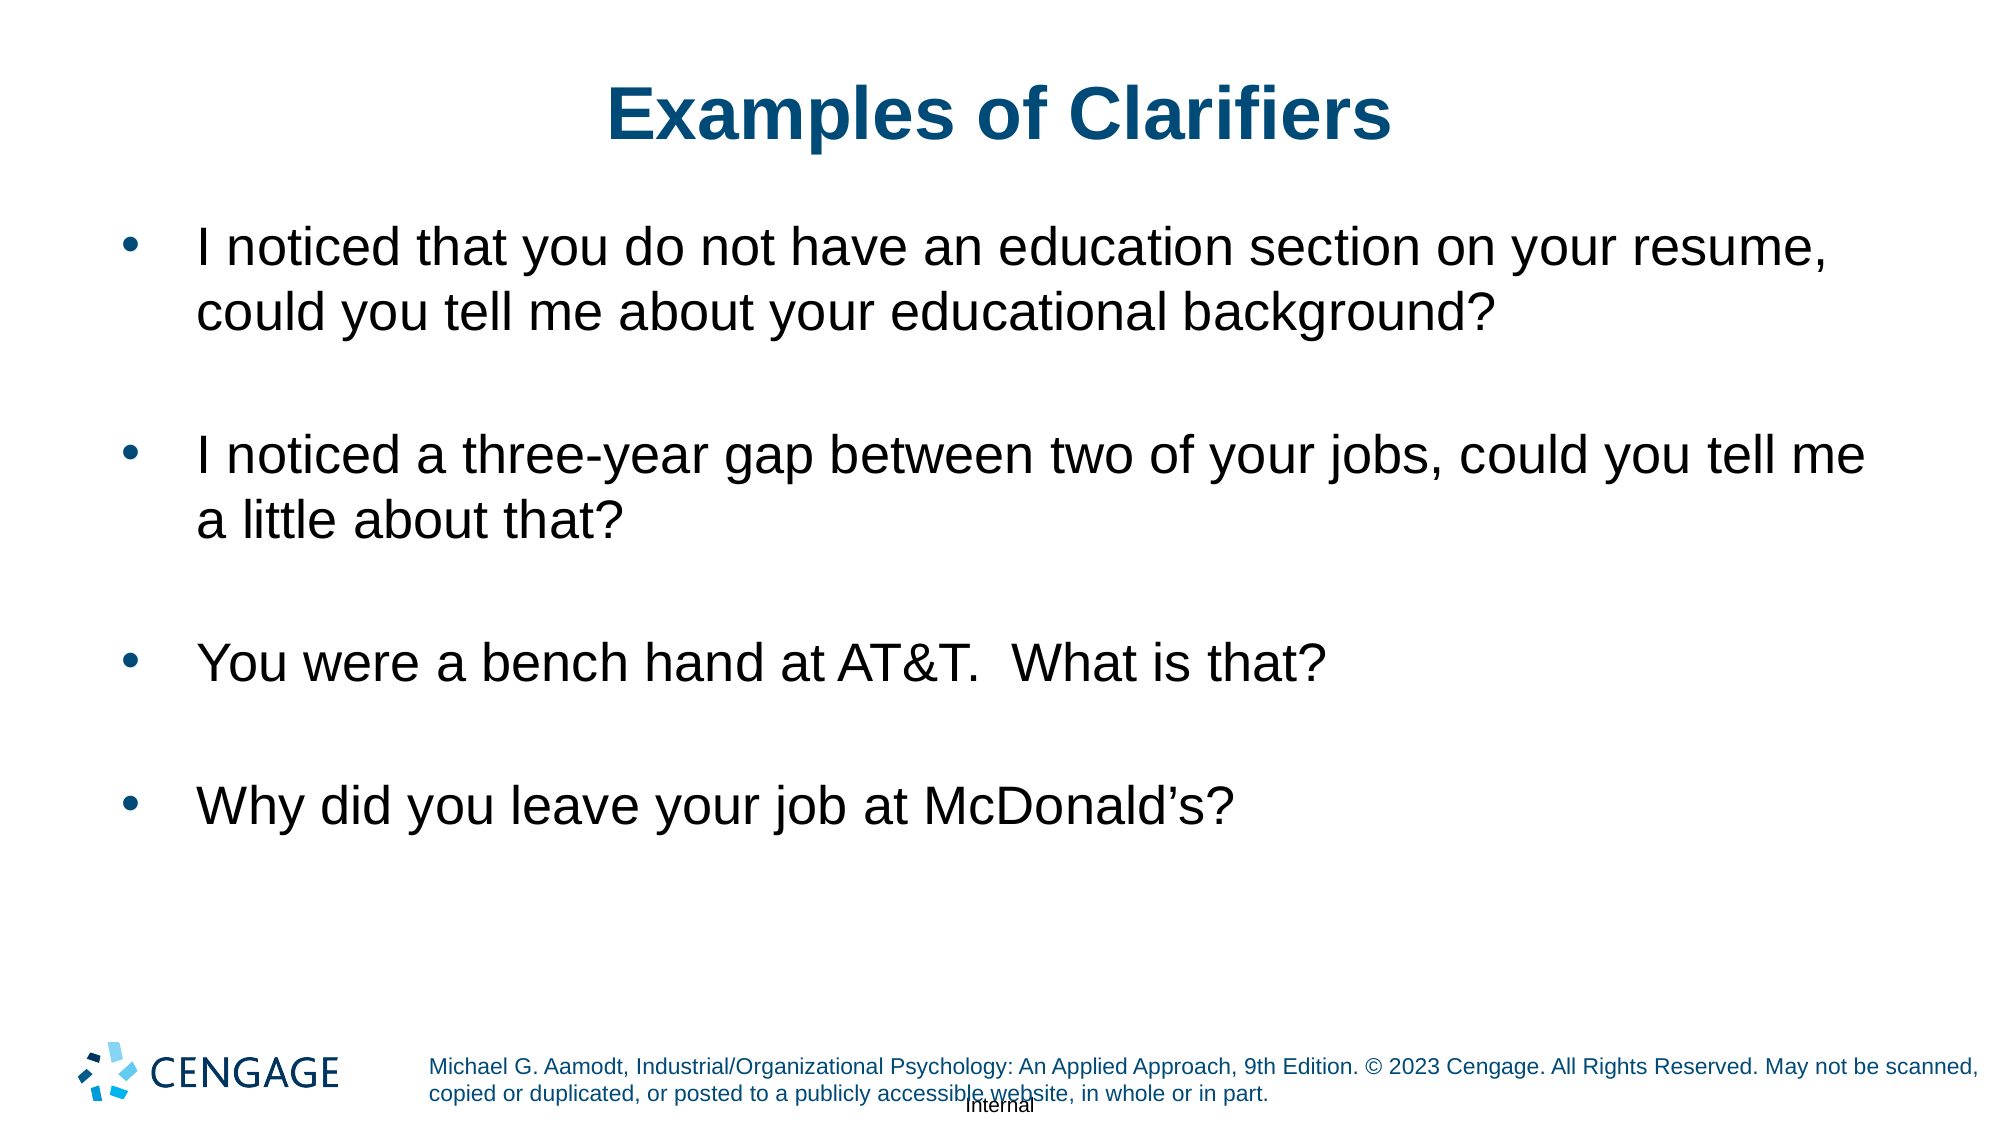

# Examples of Clarifiers
I noticed that you do not have an education section on your resume, could you tell me about your educational background?
I noticed a three-year gap between two of your jobs, could you tell me a little about that?
You were a bench hand at AT&T.  What is that?
Why did you leave your job at McDonald’s?